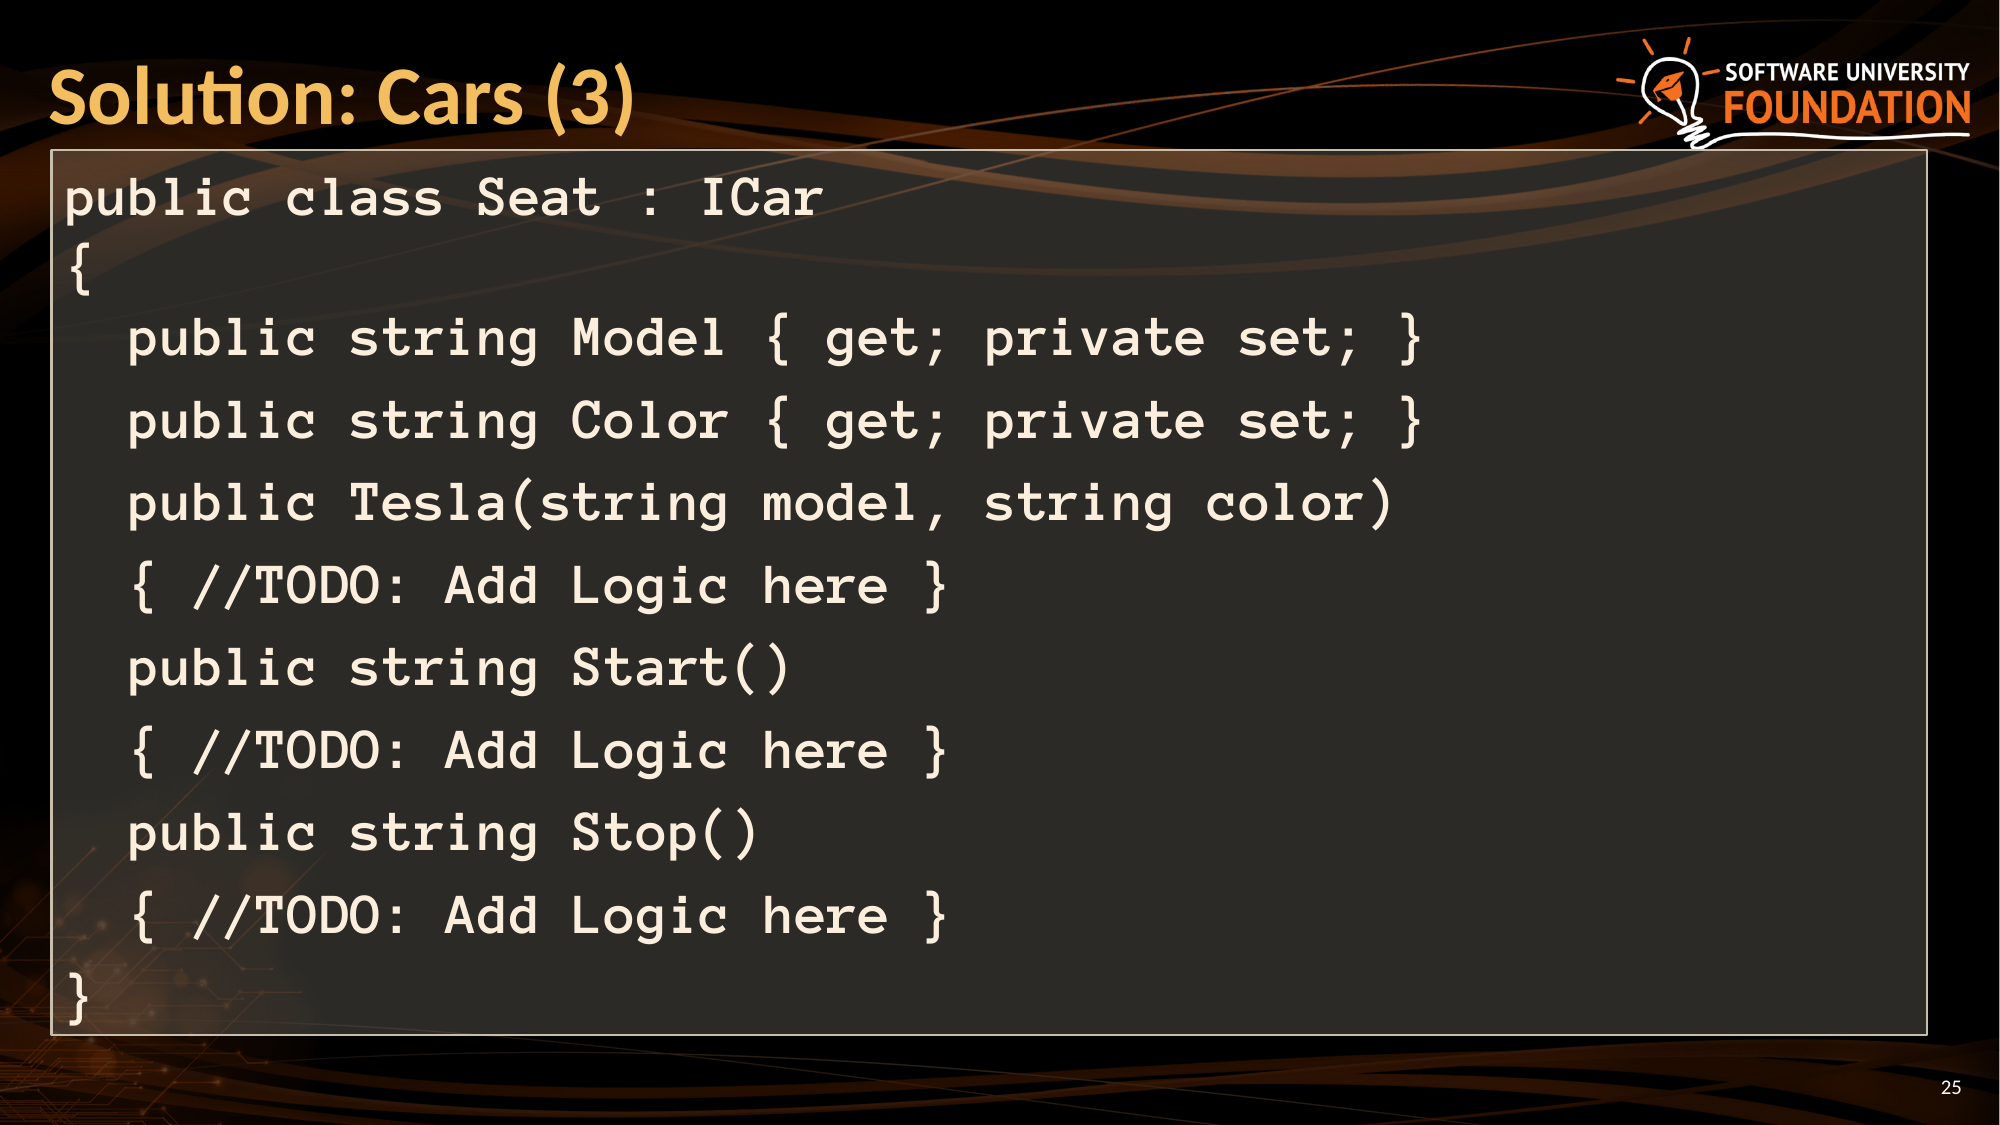

# Solution: Cars (3)
public class Seat : ICar
{
  public string Model { get; private set; }
  public string Color { get; private set; }
  public Tesla(string model, string color)
  { //TODO: Add Logic here }
  public string Start()
  { //TODO: Add Logic here }
  public string Stop()
  { //TODO: Add Logic here }
}
25